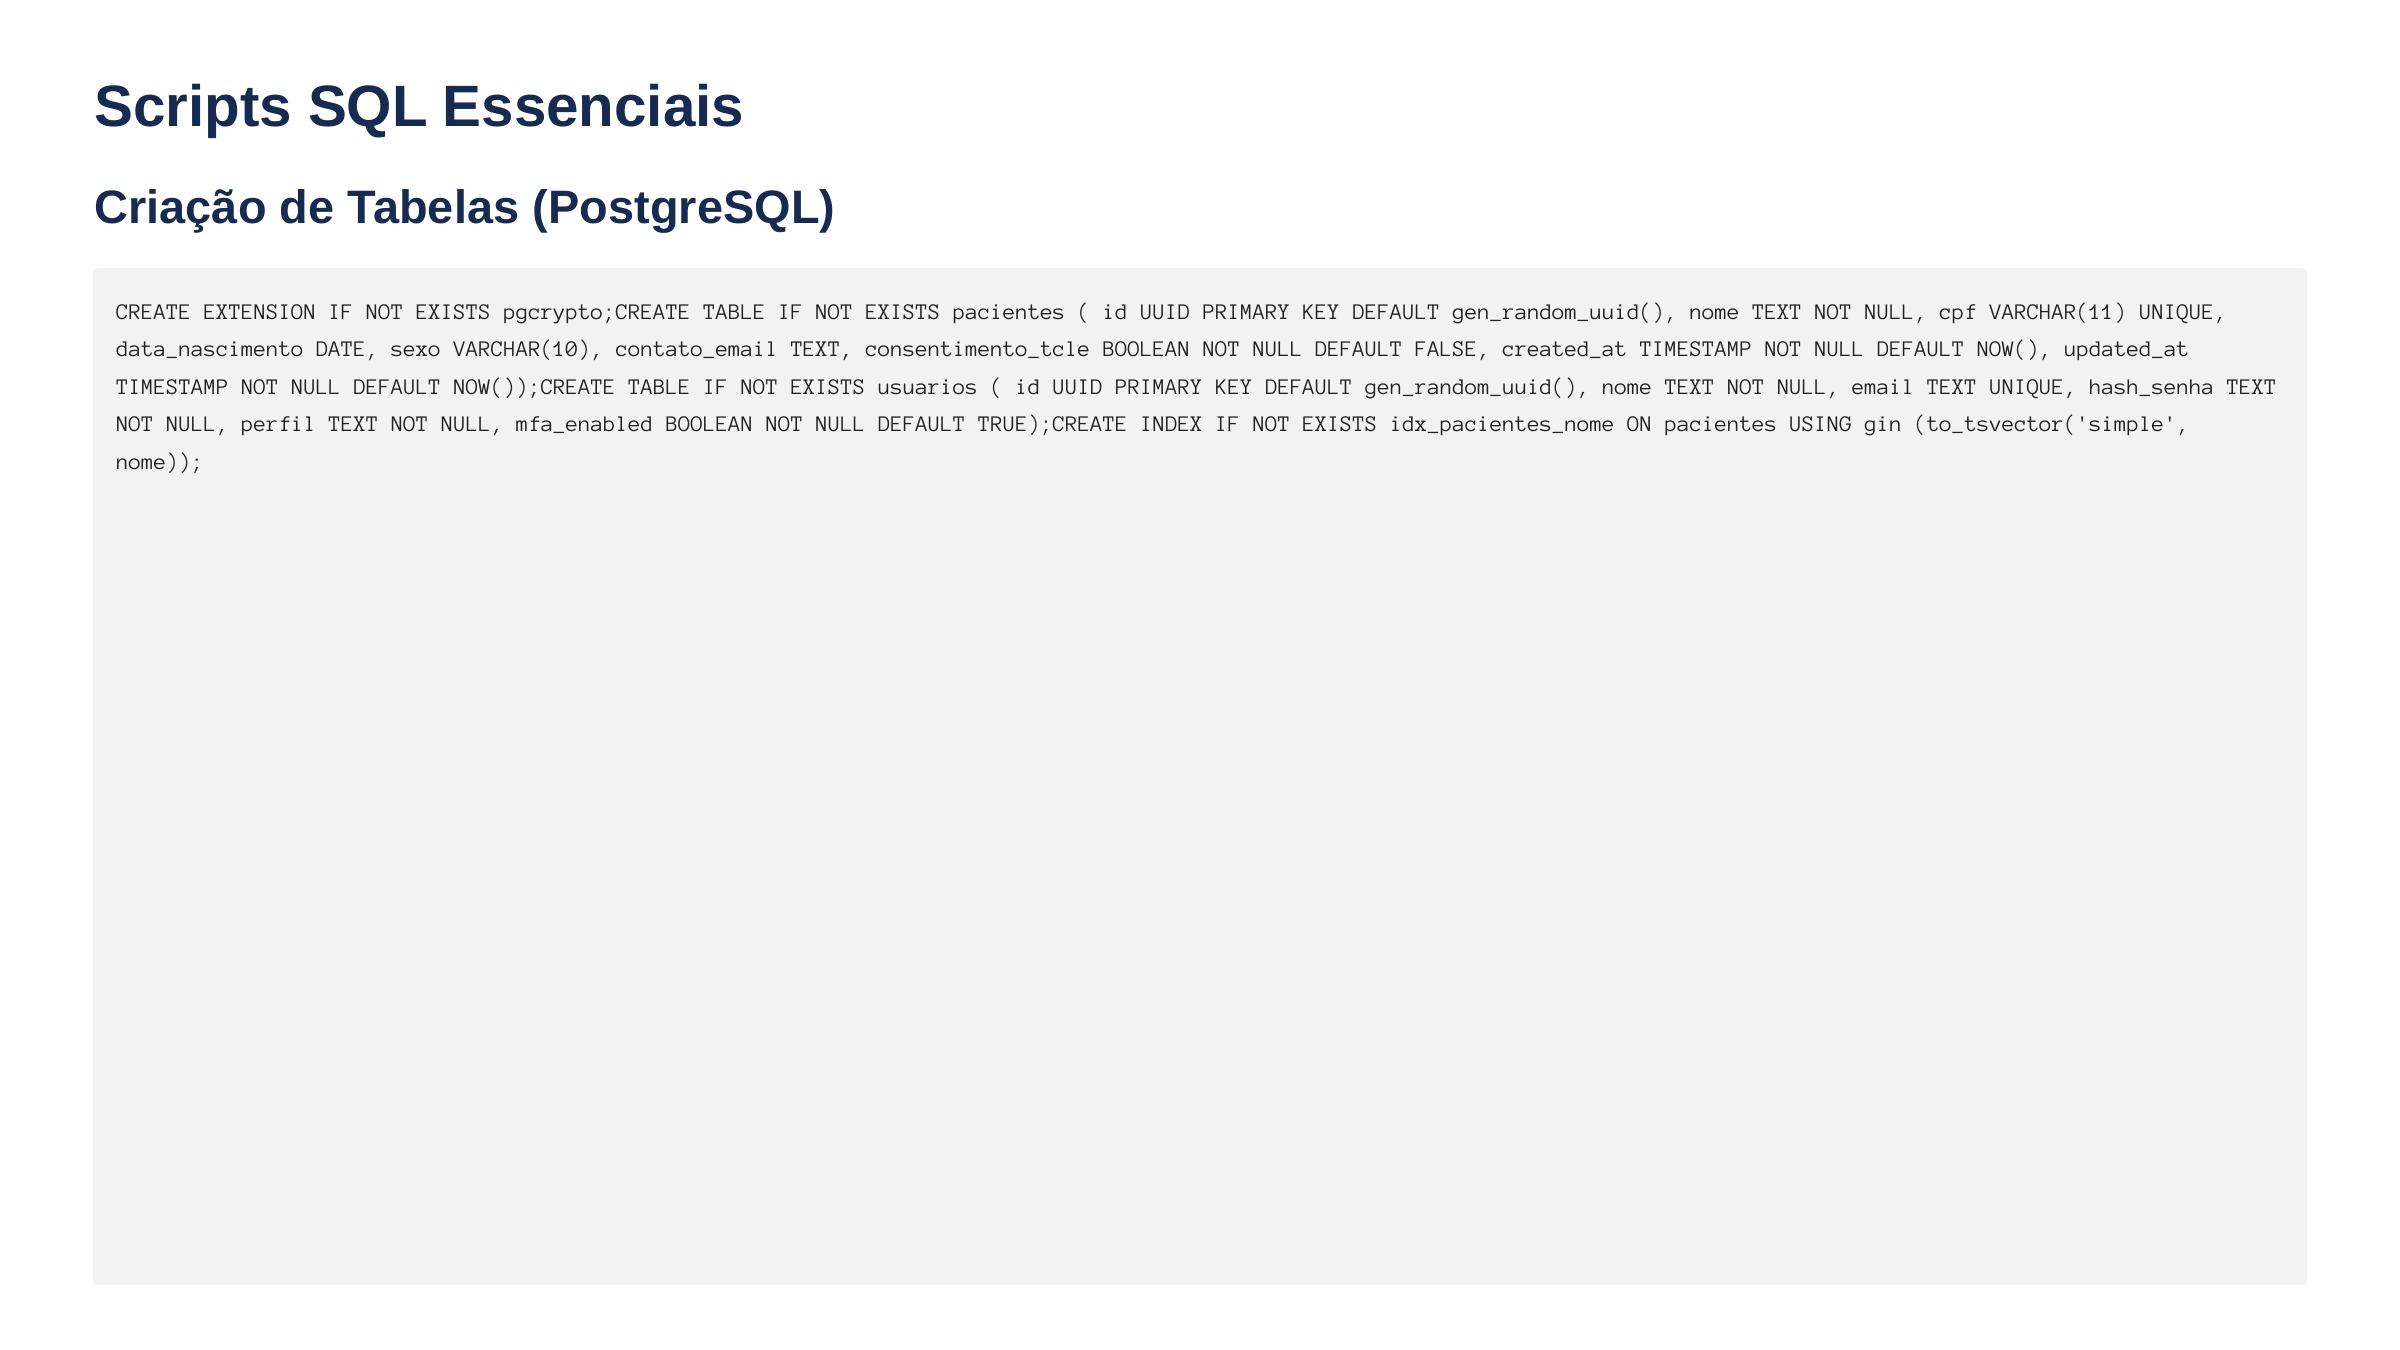

Scripts SQL Essenciais
Criação de Tabelas (PostgreSQL)

CREATE EXTENSION IF NOT EXISTS pgcrypto;CREATE TABLE IF NOT EXISTS pacientes ( id UUID PRIMARY KEY DEFAULT gen_random_uuid(), nome TEXT NOT NULL, cpf VARCHAR(11) UNIQUE, data_nascimento DATE, sexo VARCHAR(10), contato_email TEXT, consentimento_tcle BOOLEAN NOT NULL DEFAULT FALSE, created_at TIMESTAMP NOT NULL DEFAULT NOW(), updated_at TIMESTAMP NOT NULL DEFAULT NOW());CREATE TABLE IF NOT EXISTS usuarios ( id UUID PRIMARY KEY DEFAULT gen_random_uuid(), nome TEXT NOT NULL, email TEXT UNIQUE, hash_senha TEXT NOT NULL, perfil TEXT NOT NULL, mfa_enabled BOOLEAN NOT NULL DEFAULT TRUE);CREATE INDEX IF NOT EXISTS idx_pacientes_nome ON pacientes USING gin (to_tsvector('simple', nome));